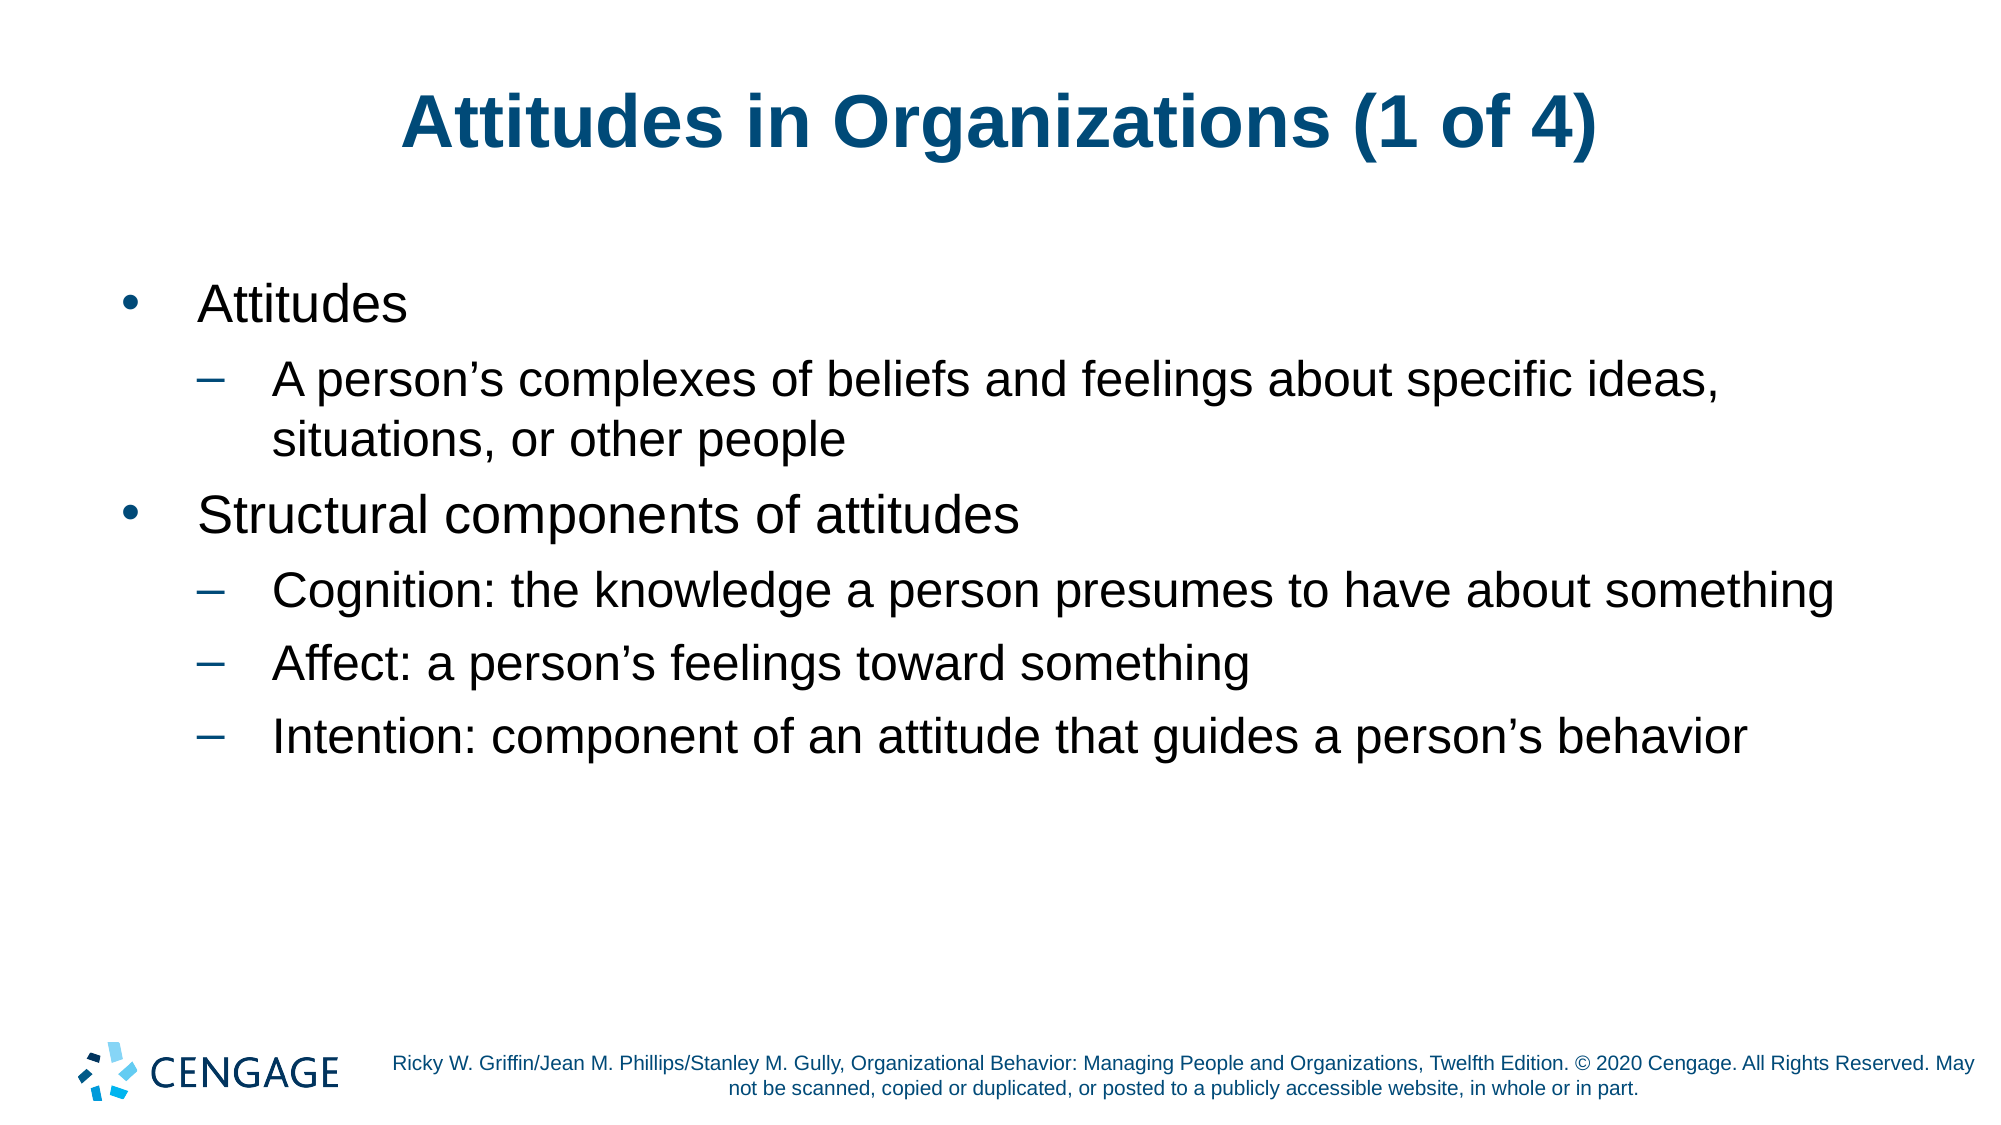

# Attitudes in Organizations (1 of 4)
Attitudes
A person’s complexes of beliefs and feelings about specific ideas, situations, or other people
Structural components of attitudes
Cognition: the knowledge a person presumes to have about something
Affect: a person’s feelings toward something
Intention: component of an attitude that guides a person’s behavior